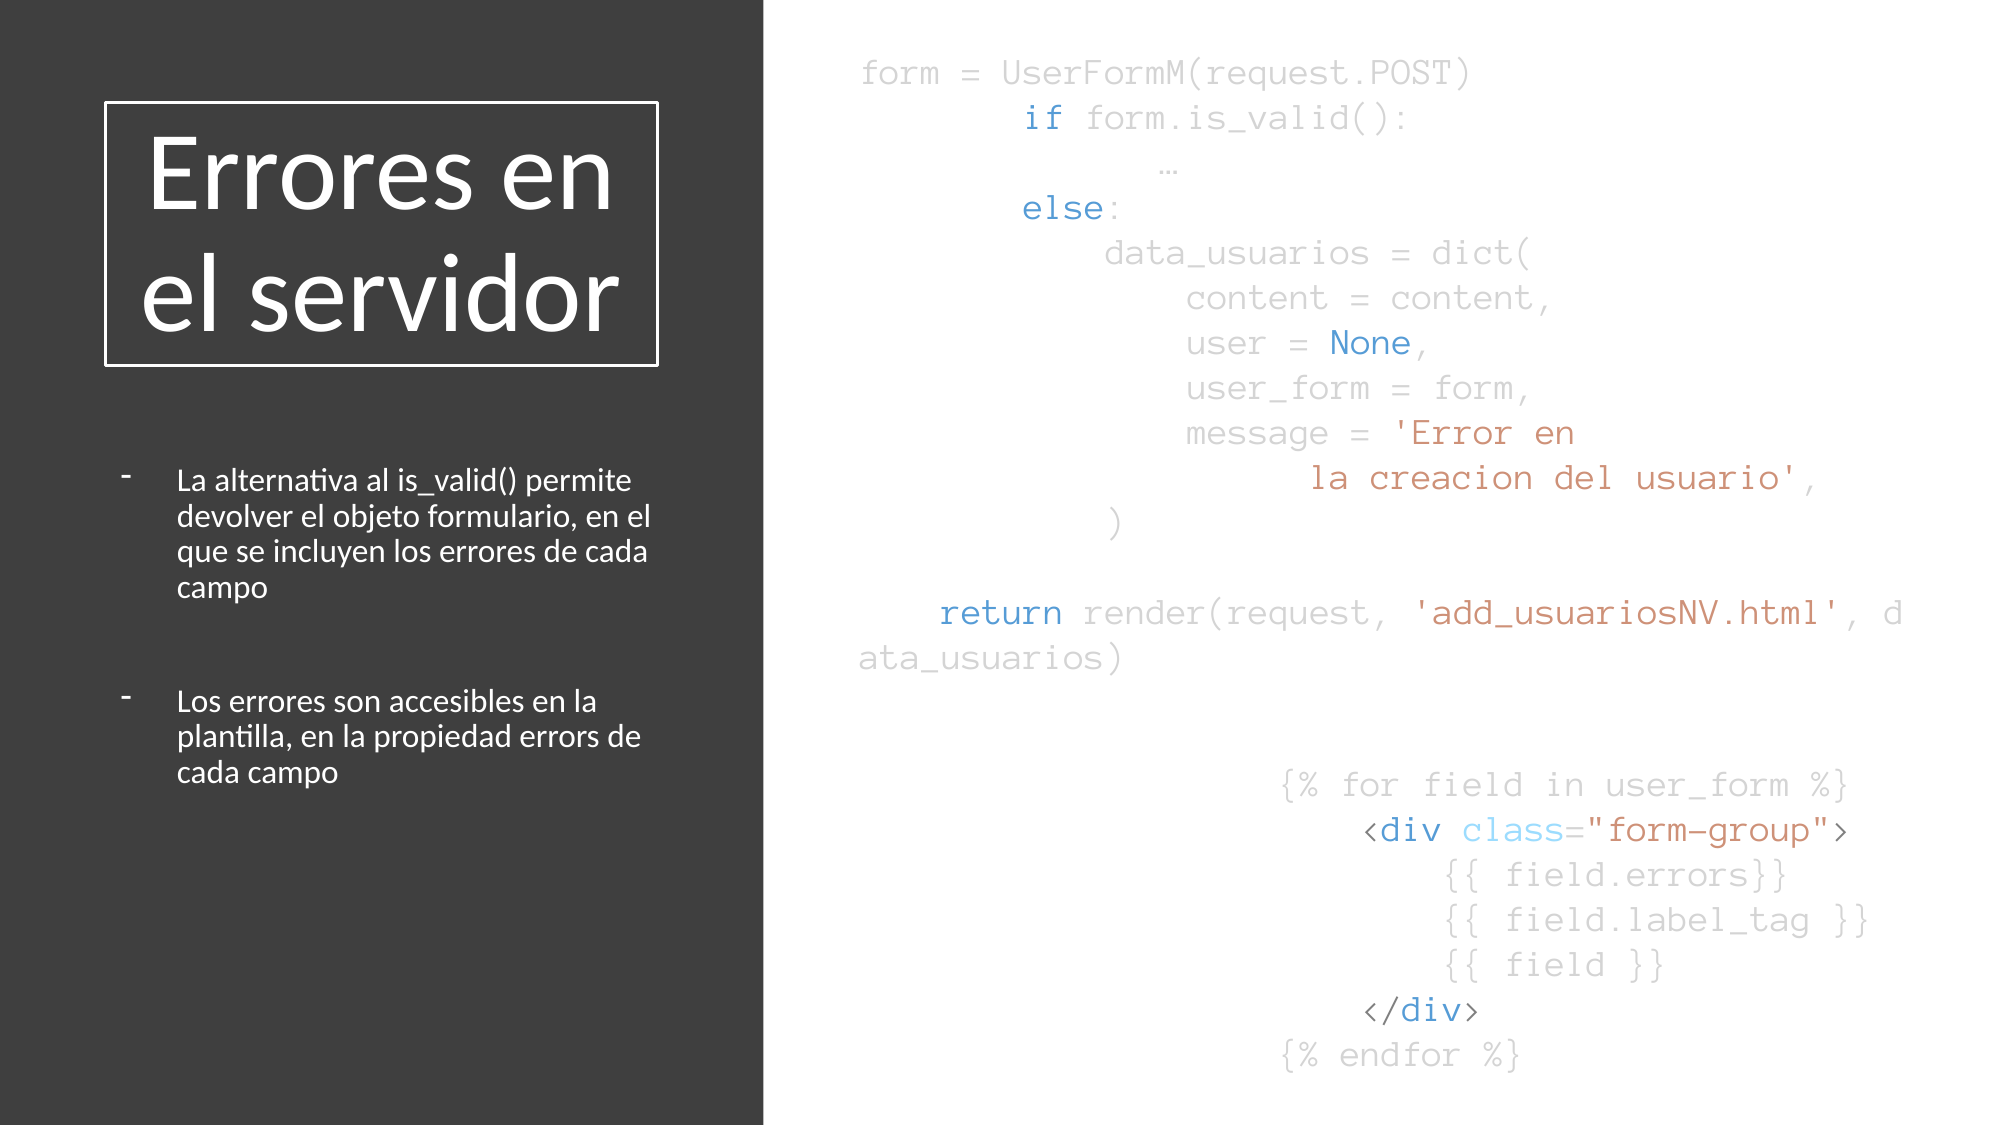

form = UserFormM(request.POST)
        if form.is_valid():
		…
        else:
            data_usuarios = dict(
                content = content,
                user = None,
                user_form = form,
                message = 'Error en
			la creacion del usuario',
            )

    return render(request, 'add_usuariosNV.html', data_usuarios)
# Errores en el servidor
La alternativa al is_valid() permite devolver el objeto formulario, en el que se incluyen los errores de cada campo

Los errores son accesibles en la plantilla, en la propiedad errors de cada campo
Template.html
        {% for field in user_form %}
            <div class="form-group">
                {{ field.errors}}
                {{ field.label_tag }}
                {{ field }}
            </div>
        {% endfor %}